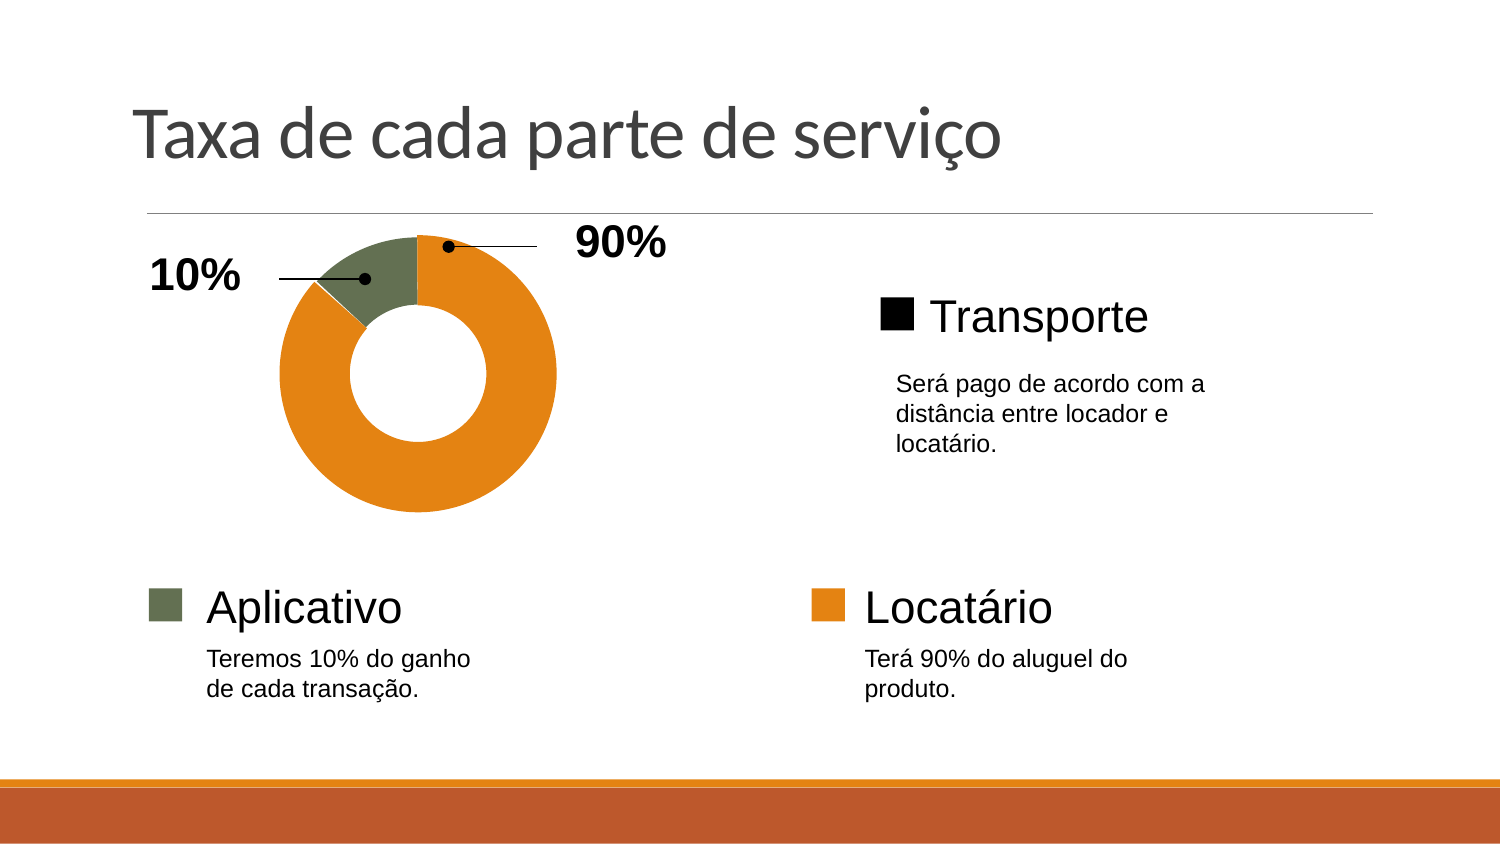

# Taxa de cada parte de serviço
90%

10%
Transporte

Será pago de acordo com a distância entre locador e locatário.
Aplicativo
Locatário

Teremos 10% do ganho de cada transação.
Terá 90% do aluguel do produto.